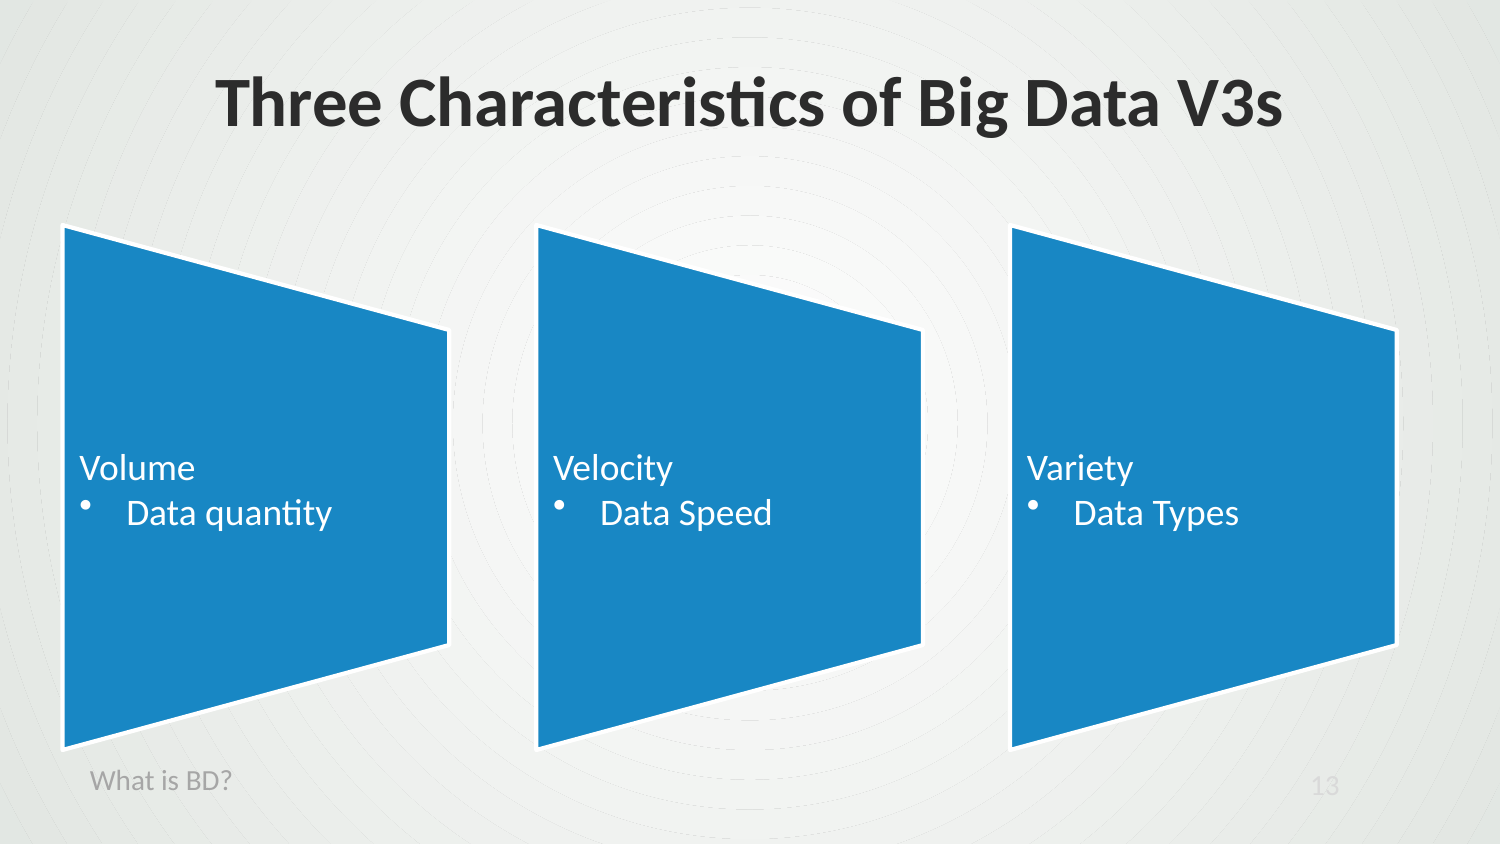

Three Characteristics of Big Data V3s
Volume
Velocity
Data Speed
Variety
Data Types
Data quantity
What is BD?
13